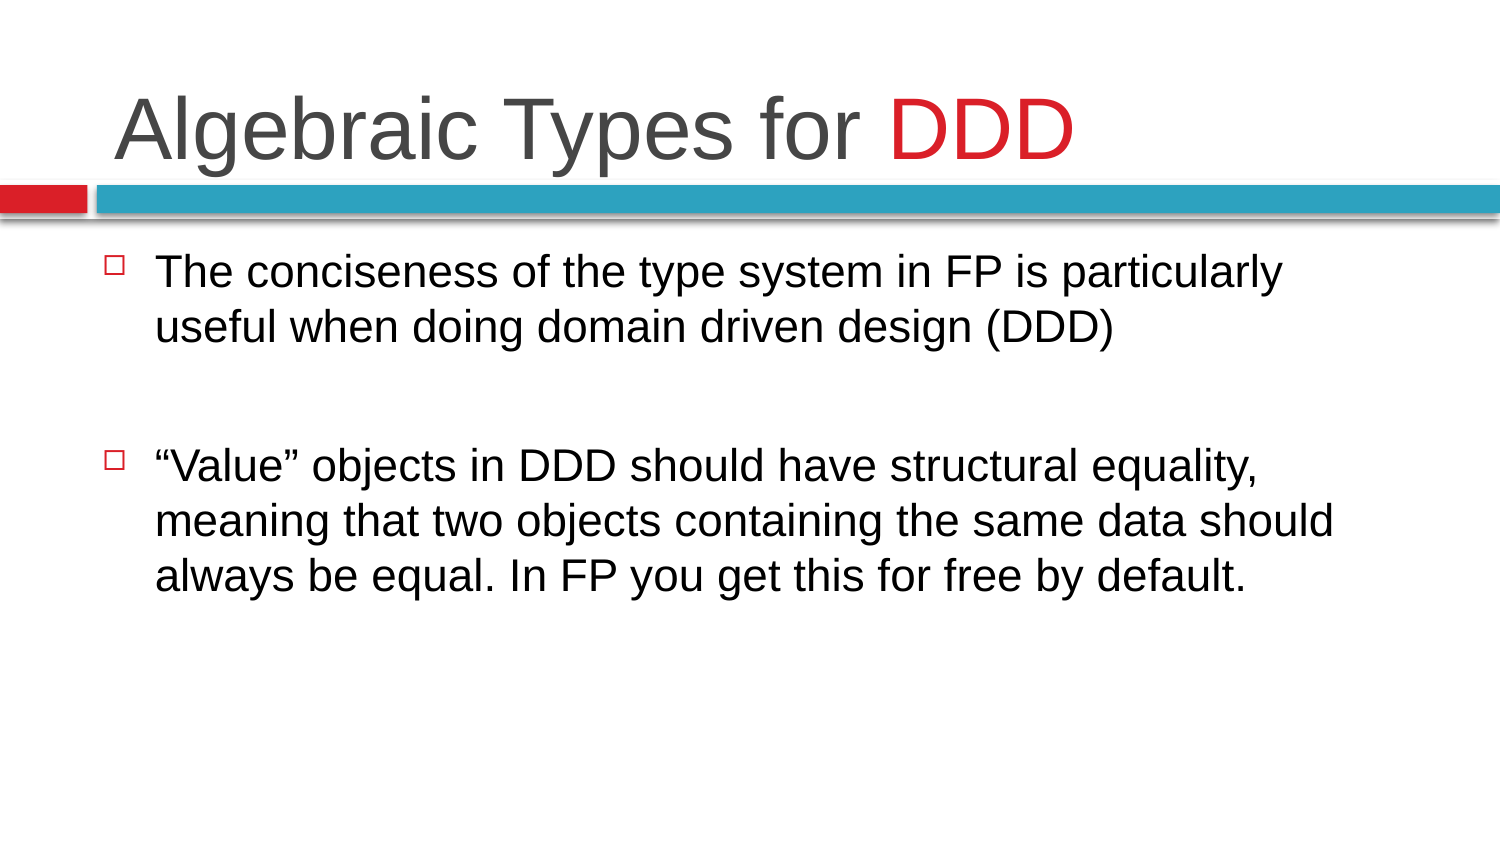

# Algebraic Types for DDD
The conciseness of the type system in FP is particularly useful when doing domain driven design (DDD)

“Value” objects in DDD should have structural equality, meaning that two objects containing the same data should always be equal. In FP you get this for free by default.